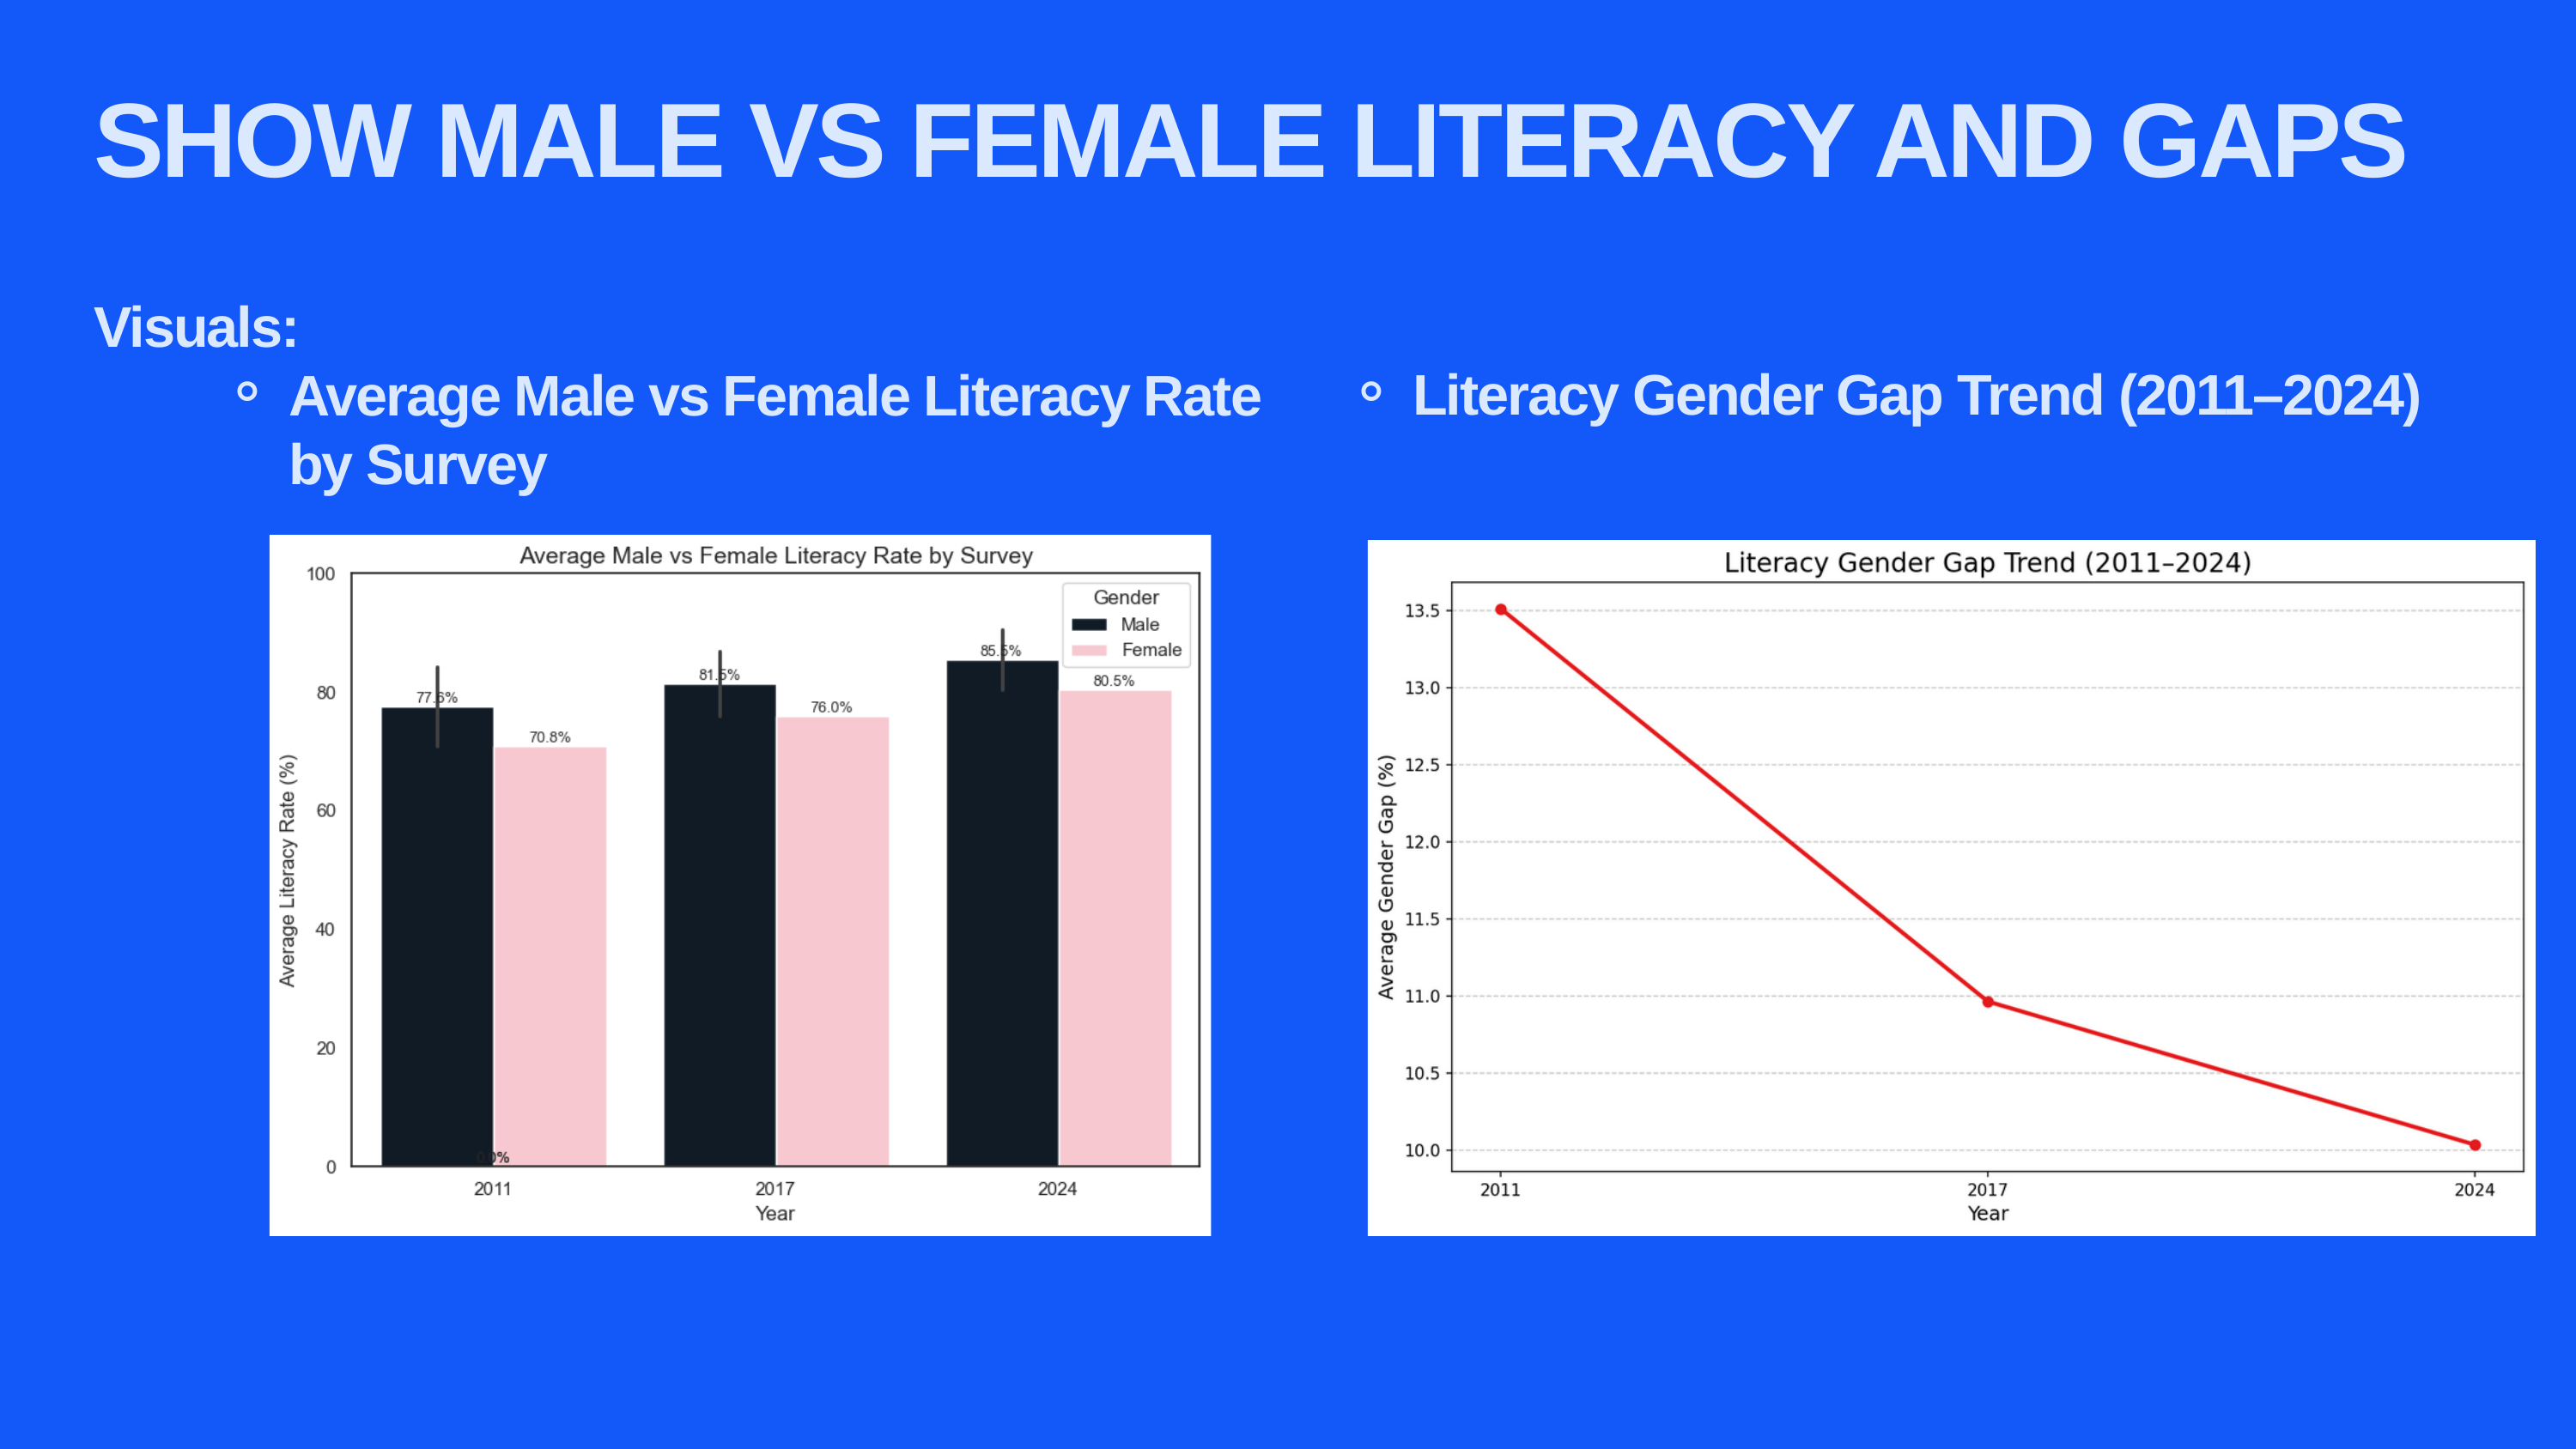

SHOW MALE VS FEMALE LITERACY AND GAPS
Visuals:
Average Male vs Female Literacy Rate by Survey

Literacy Gender Gap Trend (2011–2024)